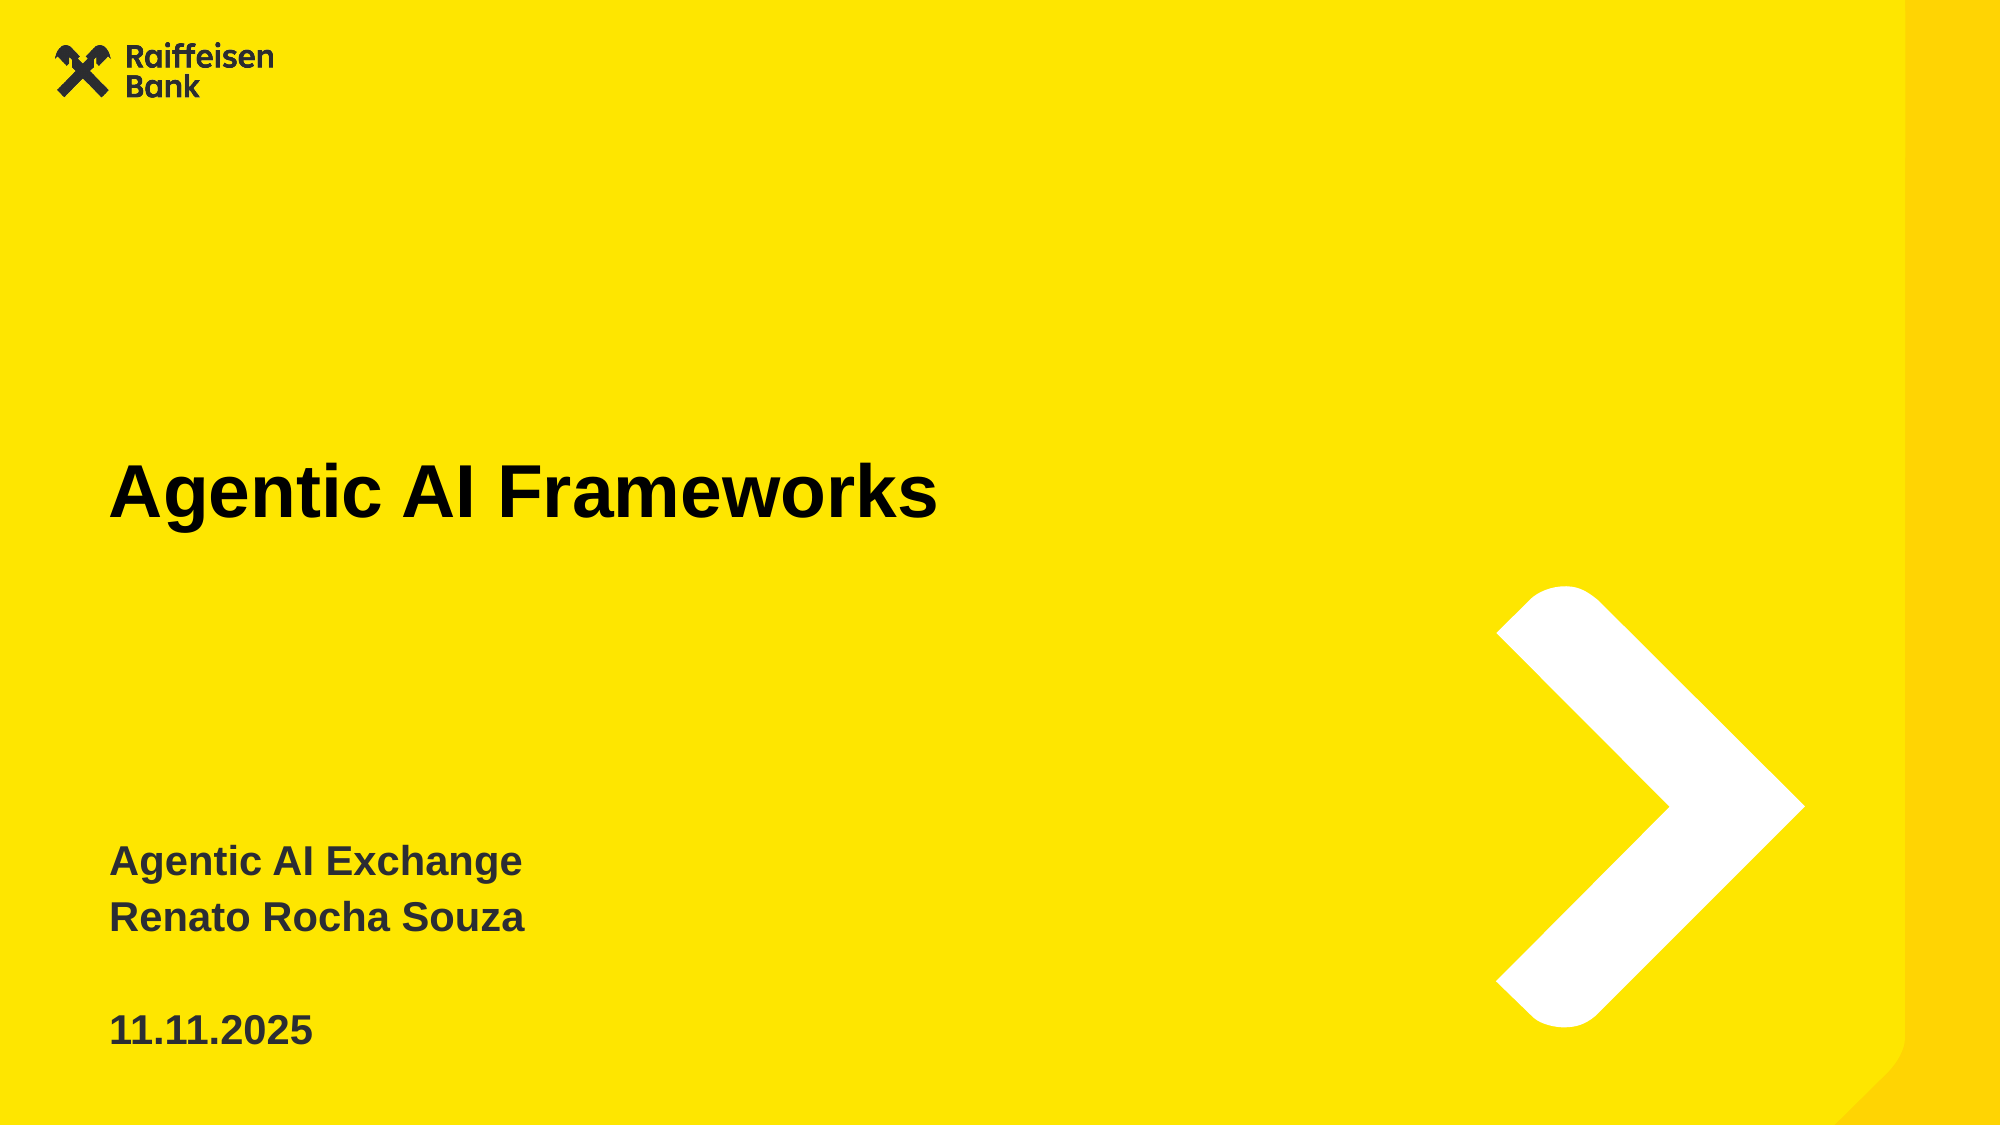

Agentic AI Frameworks
Agentic AI Exchange
Renato Rocha Souza

11.11.2025